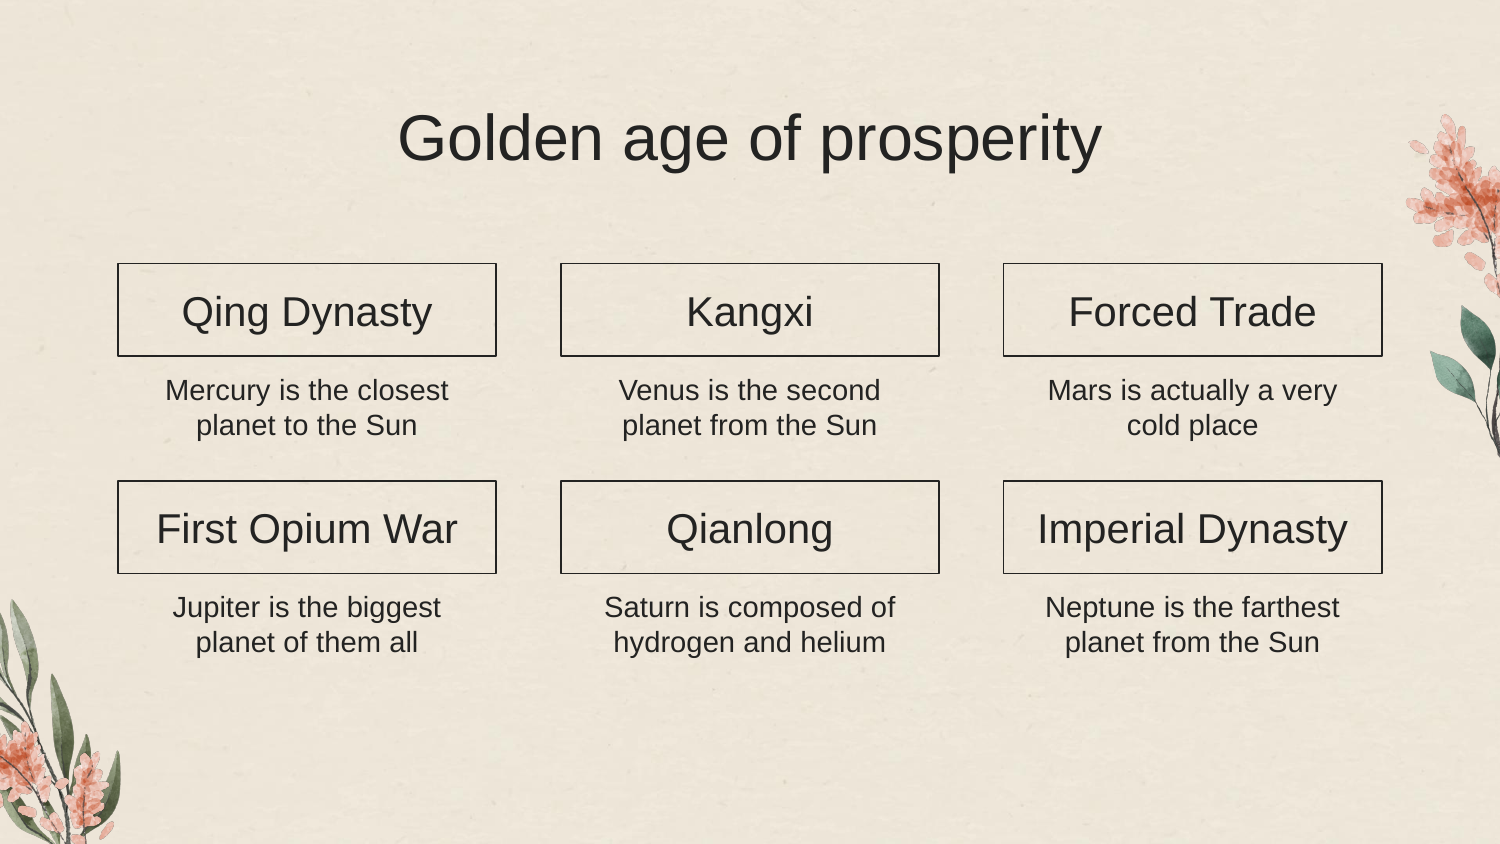

# Golden age of prosperity
Qing Dynasty
Kangxi
Forced Trade
Mercury is the closest planet to the Sun
Venus is the second planet from the Sun
Mars is actually a very cold place
First Opium War
Qianlong
Imperial Dynasty
Jupiter is the biggest planet of them all
Saturn is composed of hydrogen and helium
Neptune is the farthest planet from the Sun